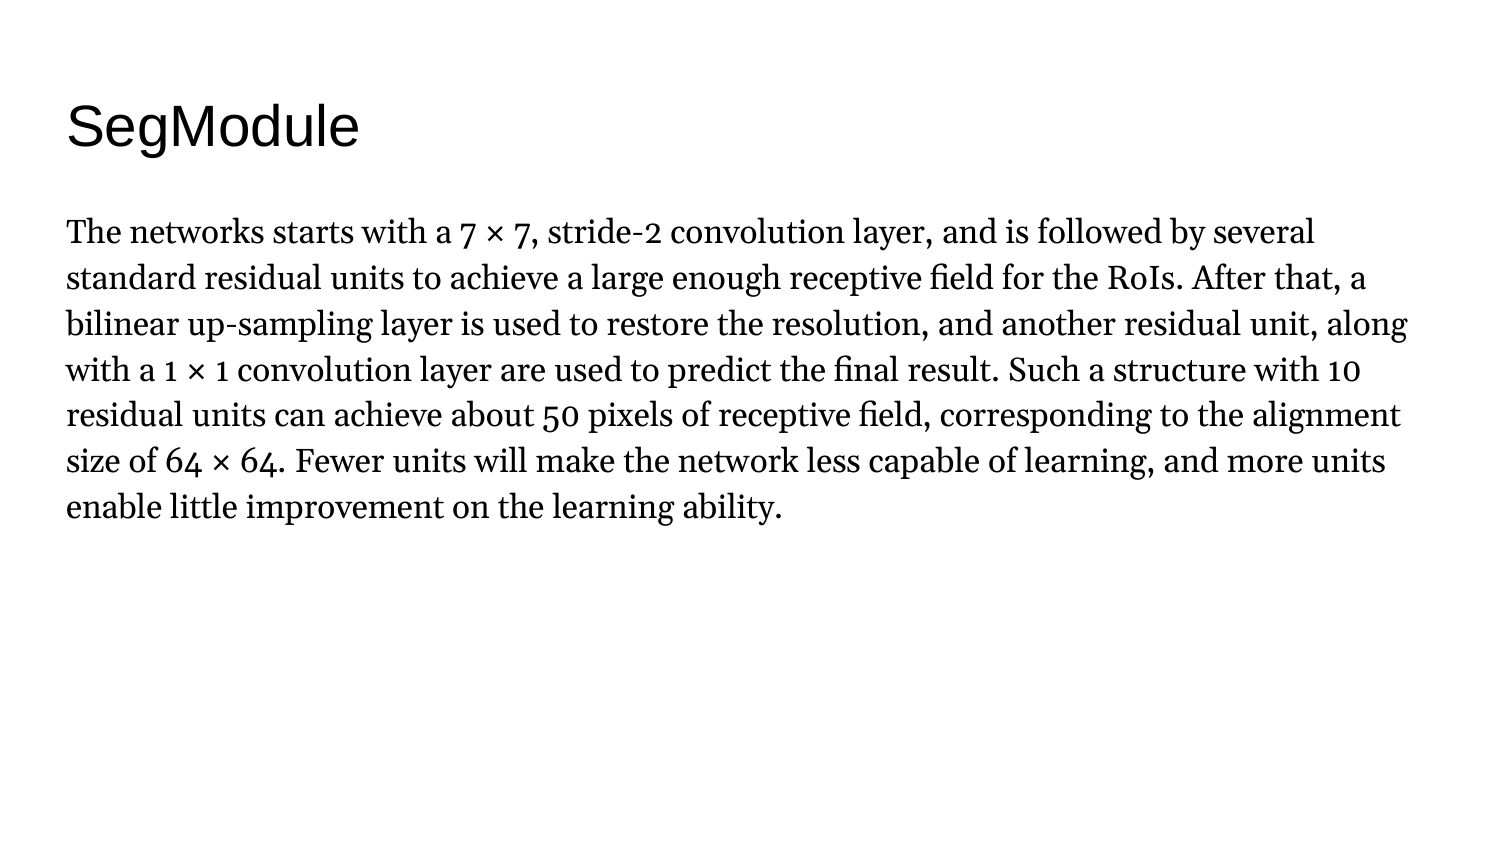

# SegModule
The networks starts with a 7 × 7, stride-2 convolution layer, and is followed by several standard residual units to achieve a large enough receptive field for the RoIs. After that, a bilinear up-sampling layer is used to restore the resolution, and another residual unit, along with a 1 × 1 convolution layer are used to predict the final result. Such a structure with 10 residual units can achieve about 50 pixels of receptive field, corresponding to the alignment size of 64 × 64. Fewer units will make the network less capable of learning, and more units enable little improvement on the learning ability.